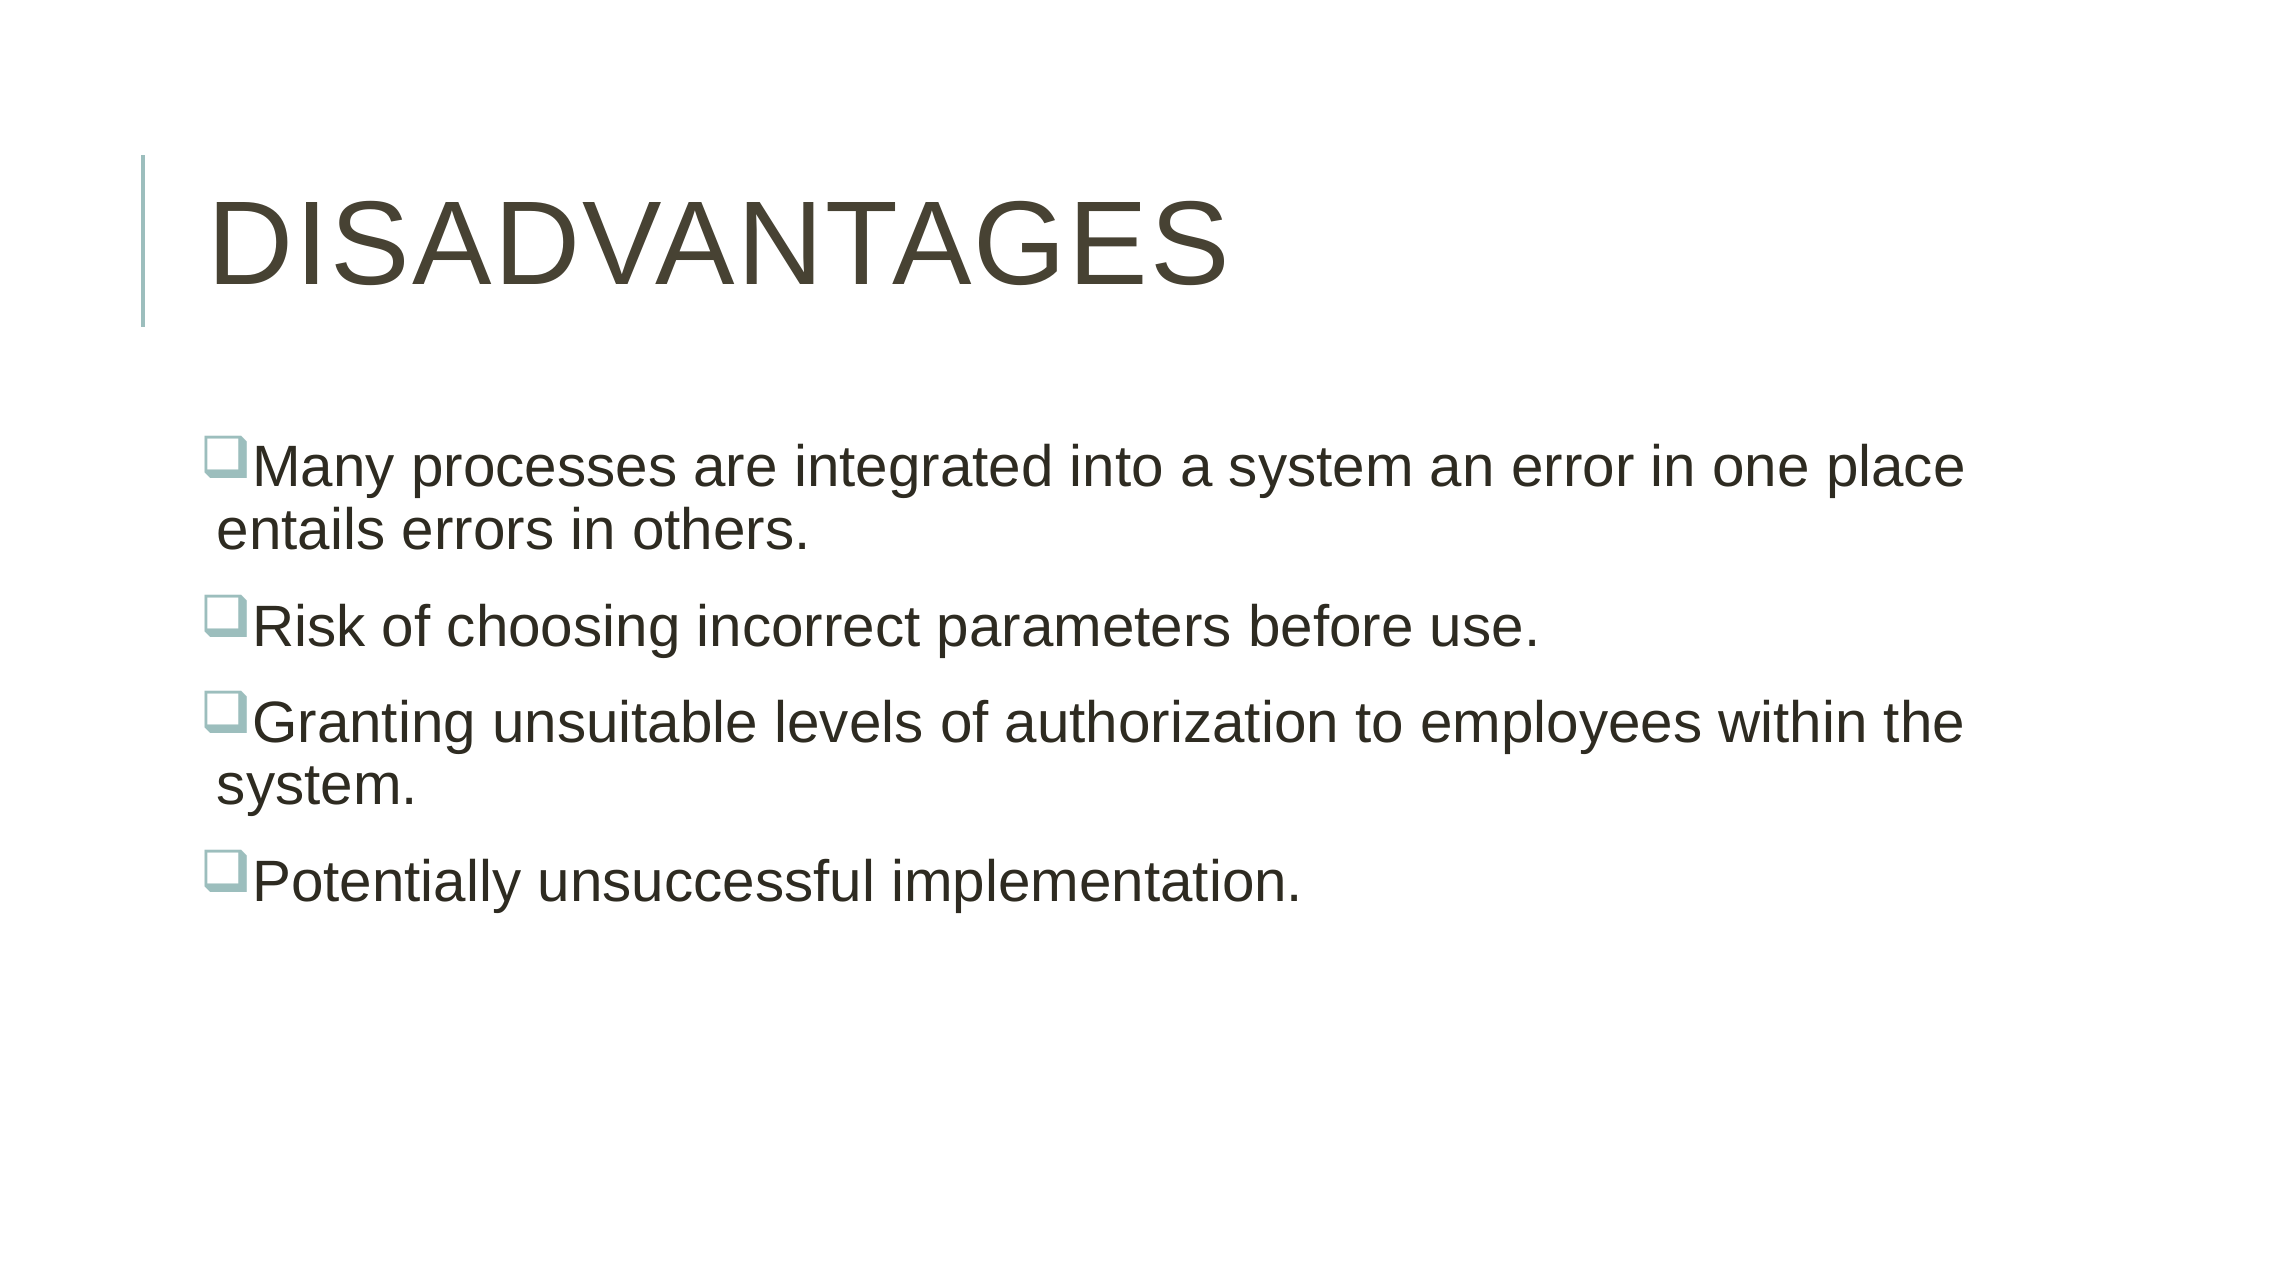

# disadvantages
Many processes are integrated into a system an error in one place entails errors in others.
Risk of choosing incorrect parameters before use.
Granting unsuitable levels of authorization to employees within the system.
Potentially unsuccessful implementation.